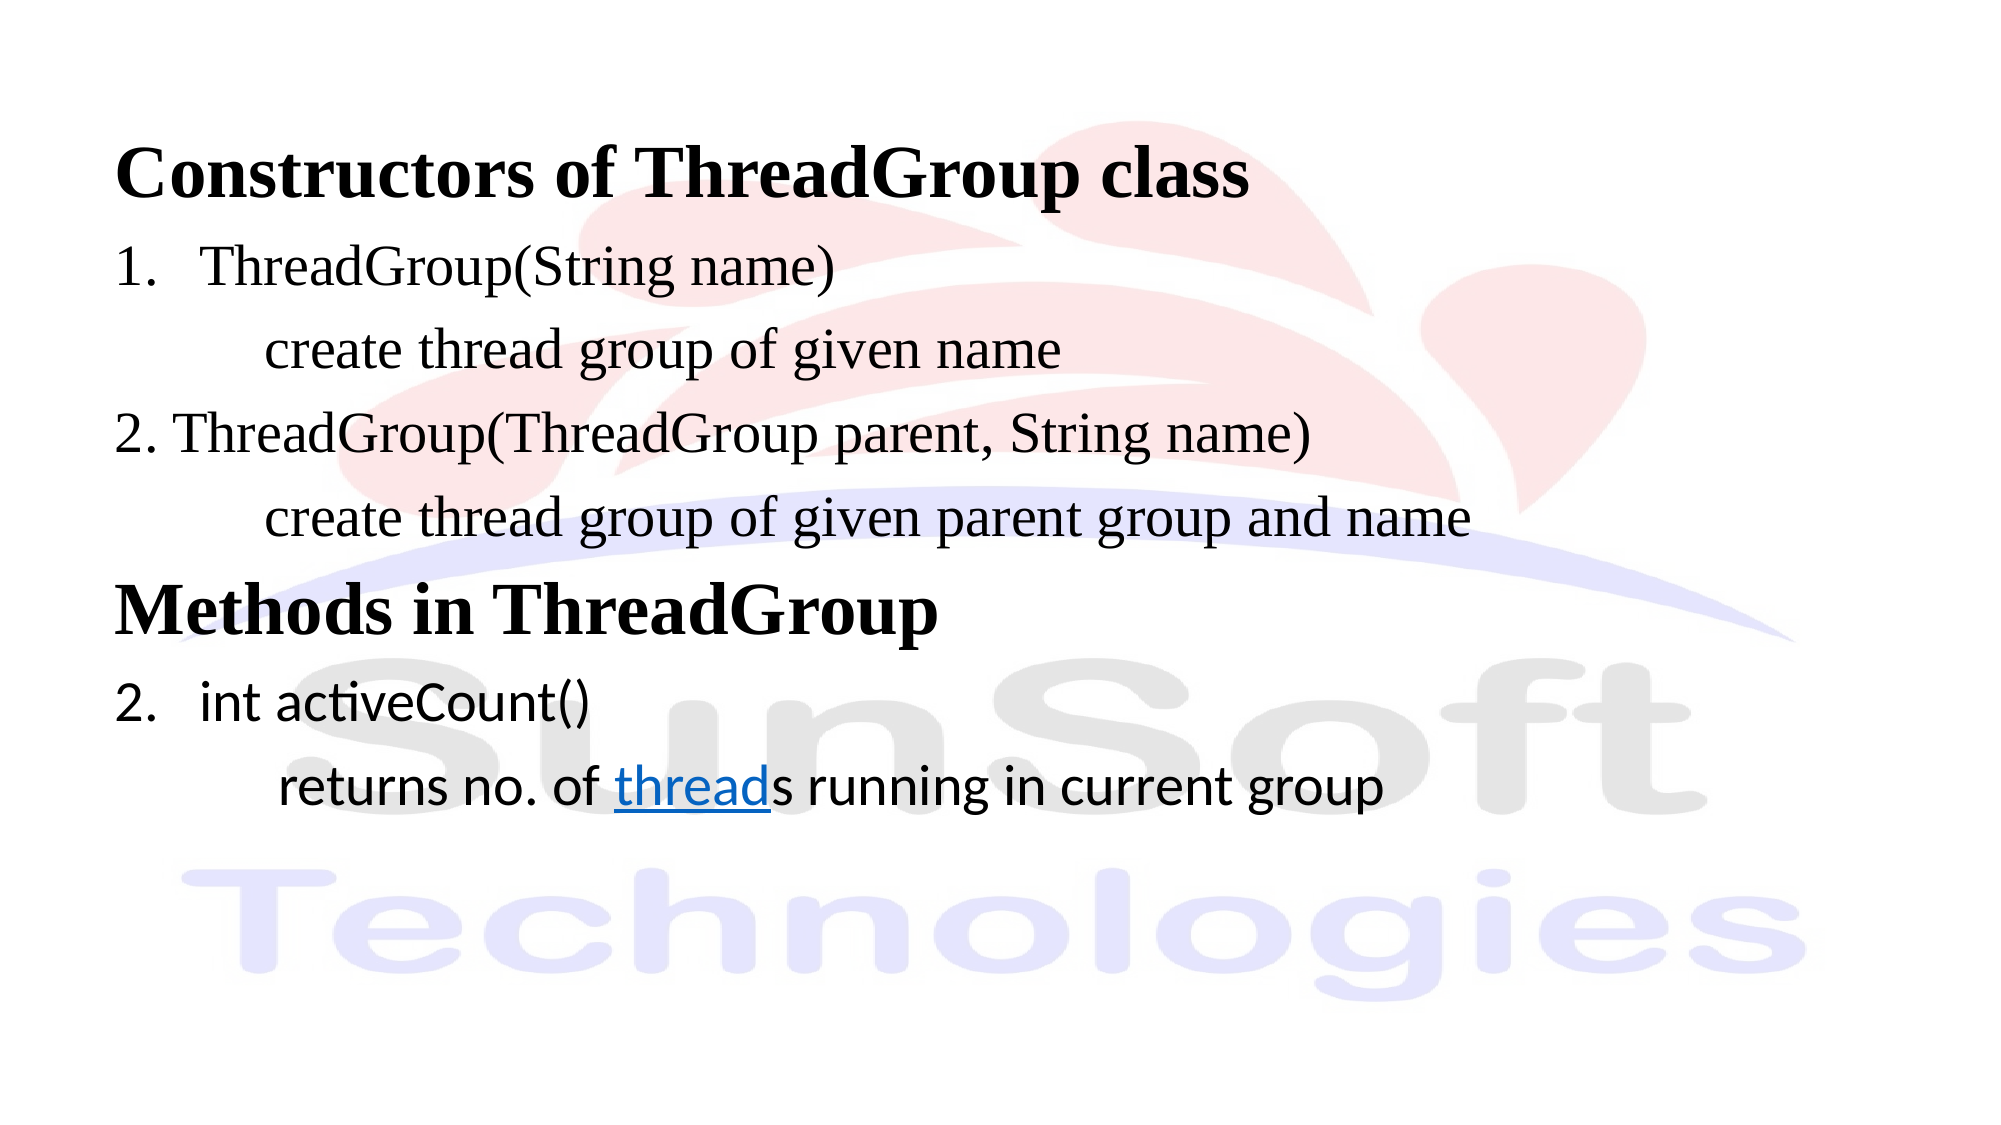

Constructors of ThreadGroup class
ThreadGroup(String name)
	create thread group of given name
2. ThreadGroup(ThreadGroup parent, String name)
	create thread group of given parent group and name
Methods in ThreadGroup
int activeCount()
	 returns no. of threads running in current group